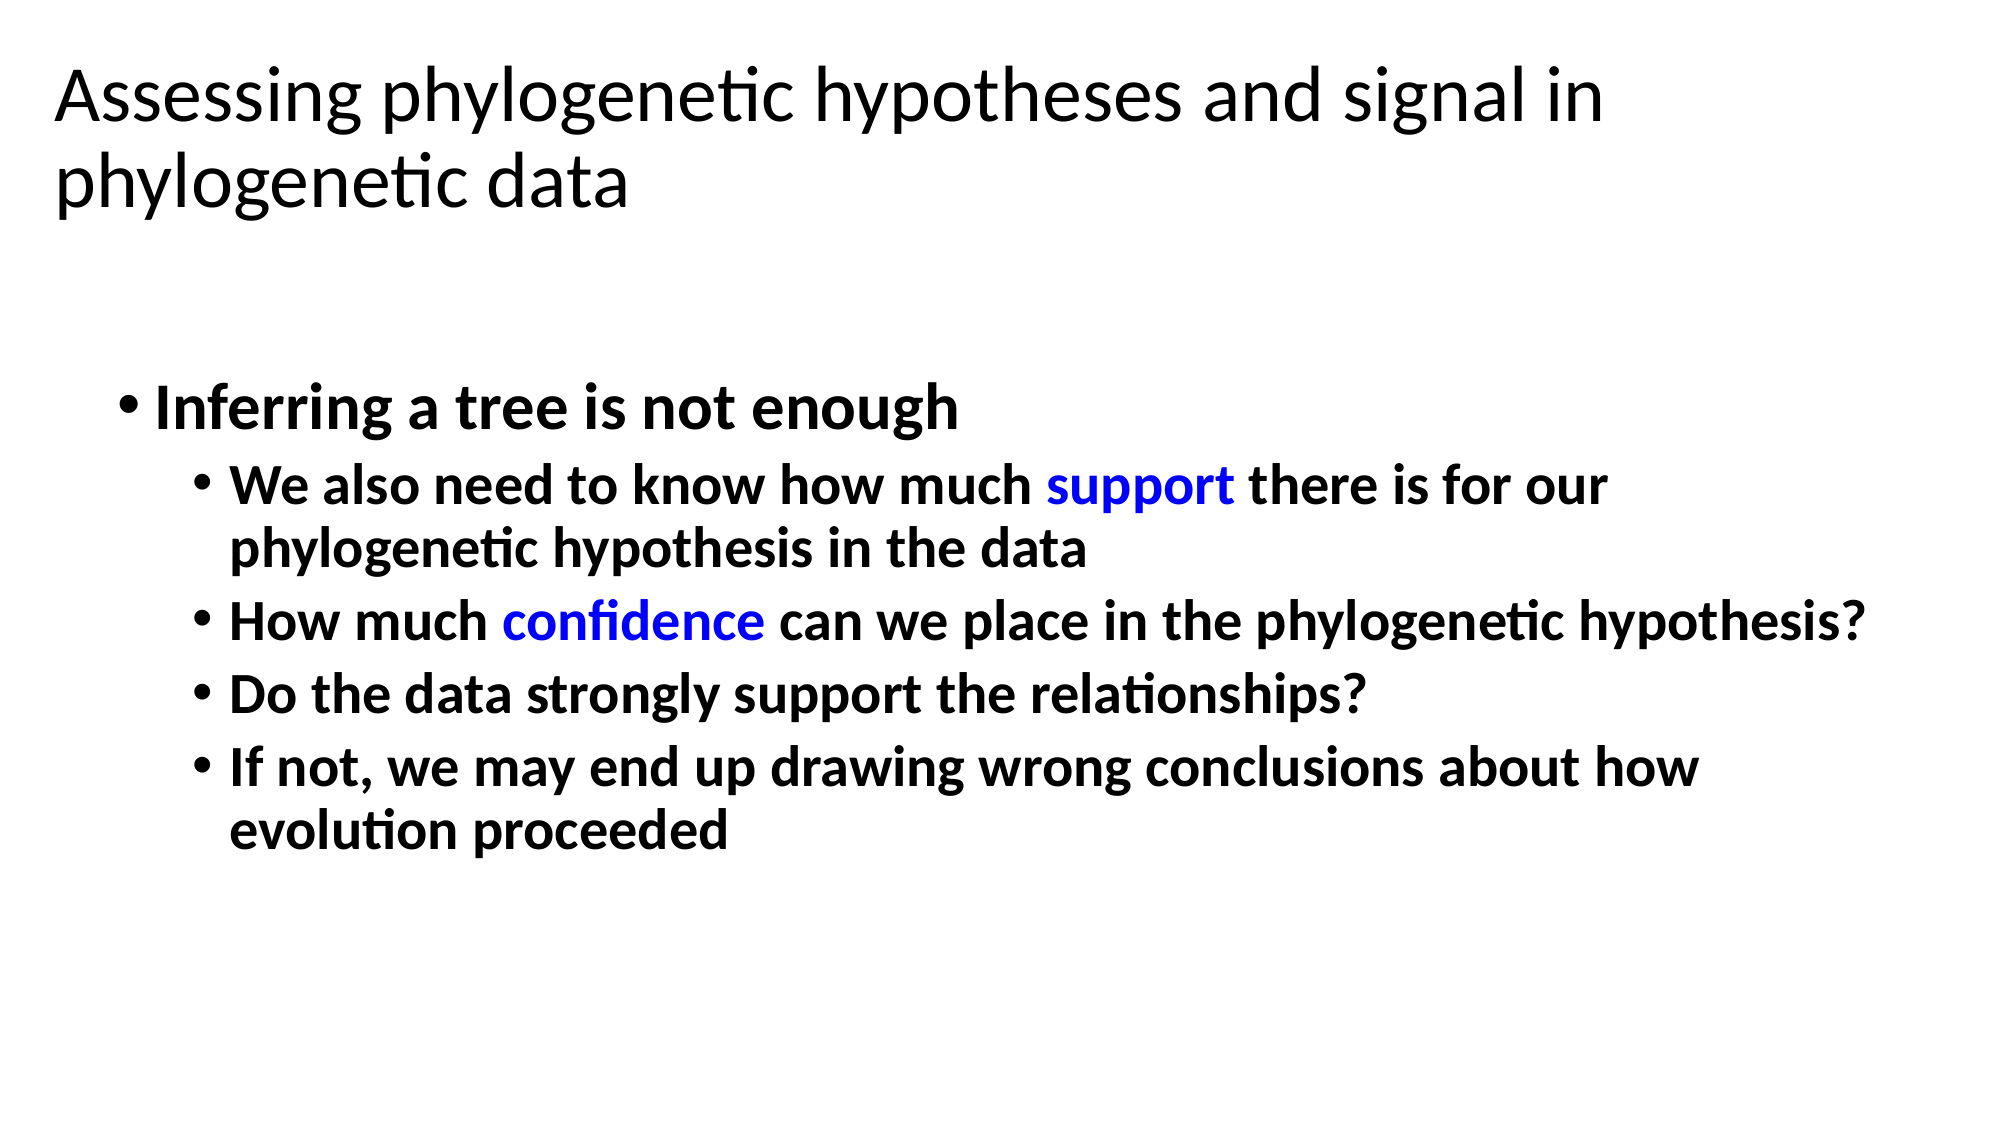

# Assessing phylogenetic hypotheses and signal in phylogenetic data
Inferring a tree is not enough
We also need to know how much support there is for our phylogenetic hypothesis in the data
How much confidence can we place in the phylogenetic hypothesis?
Do the data strongly support the relationships?
If not, we may end up drawing wrong conclusions about how evolution proceeded